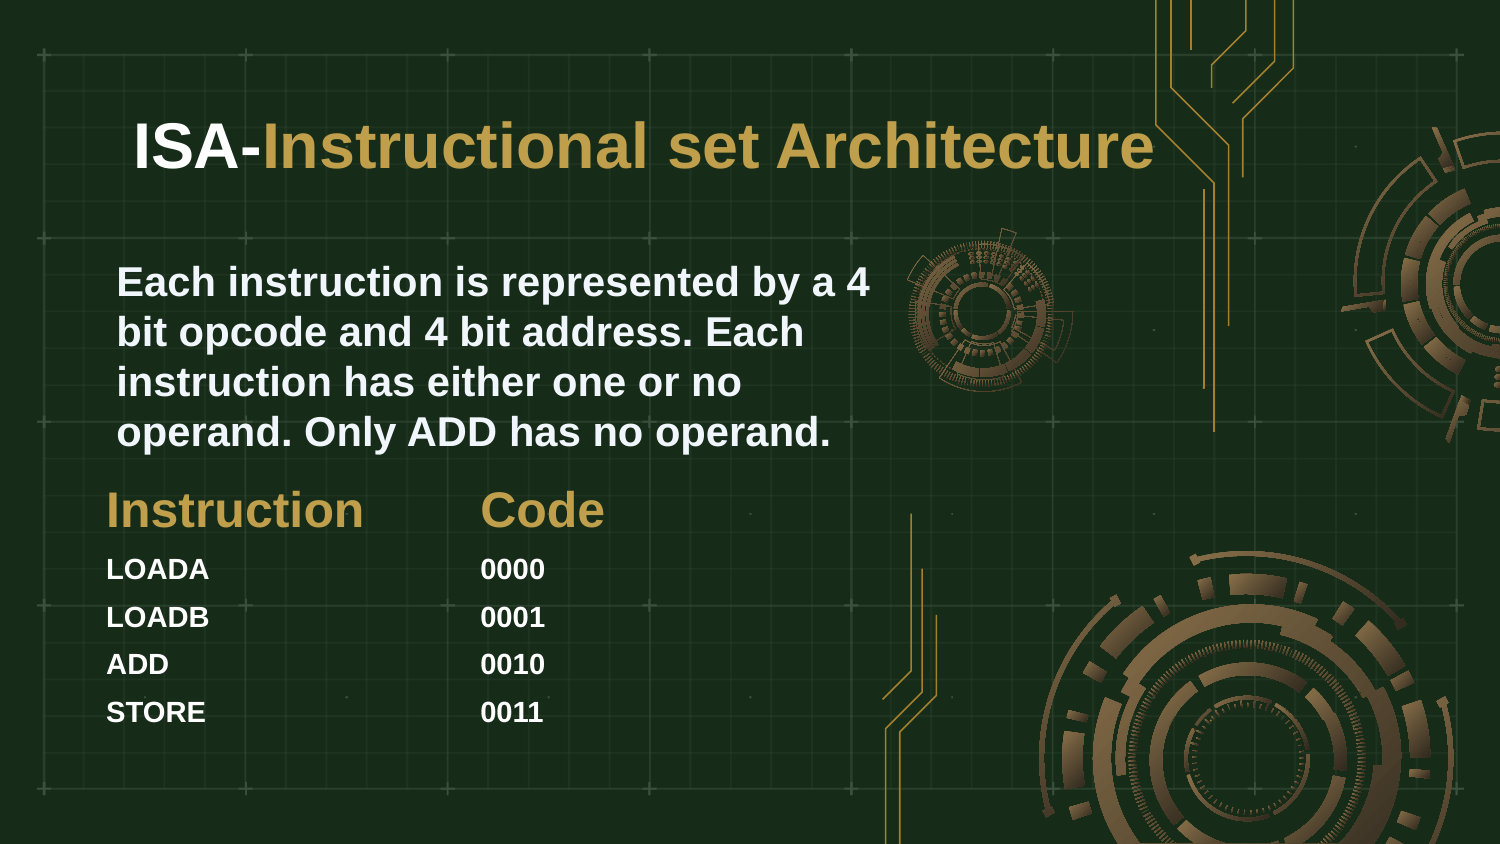

# ISA-Instructional set Architecture

Each instruction is represented by a 4 bit opcode and 4 bit address. Each instruction has either one or no operand. Only ADD has no operand.
| Instruction | Code |
| --- | --- |
| LOADA | 0000 |
| LOADB | 0001 |
| ADD | 0010 |
| STORE | 0011 |